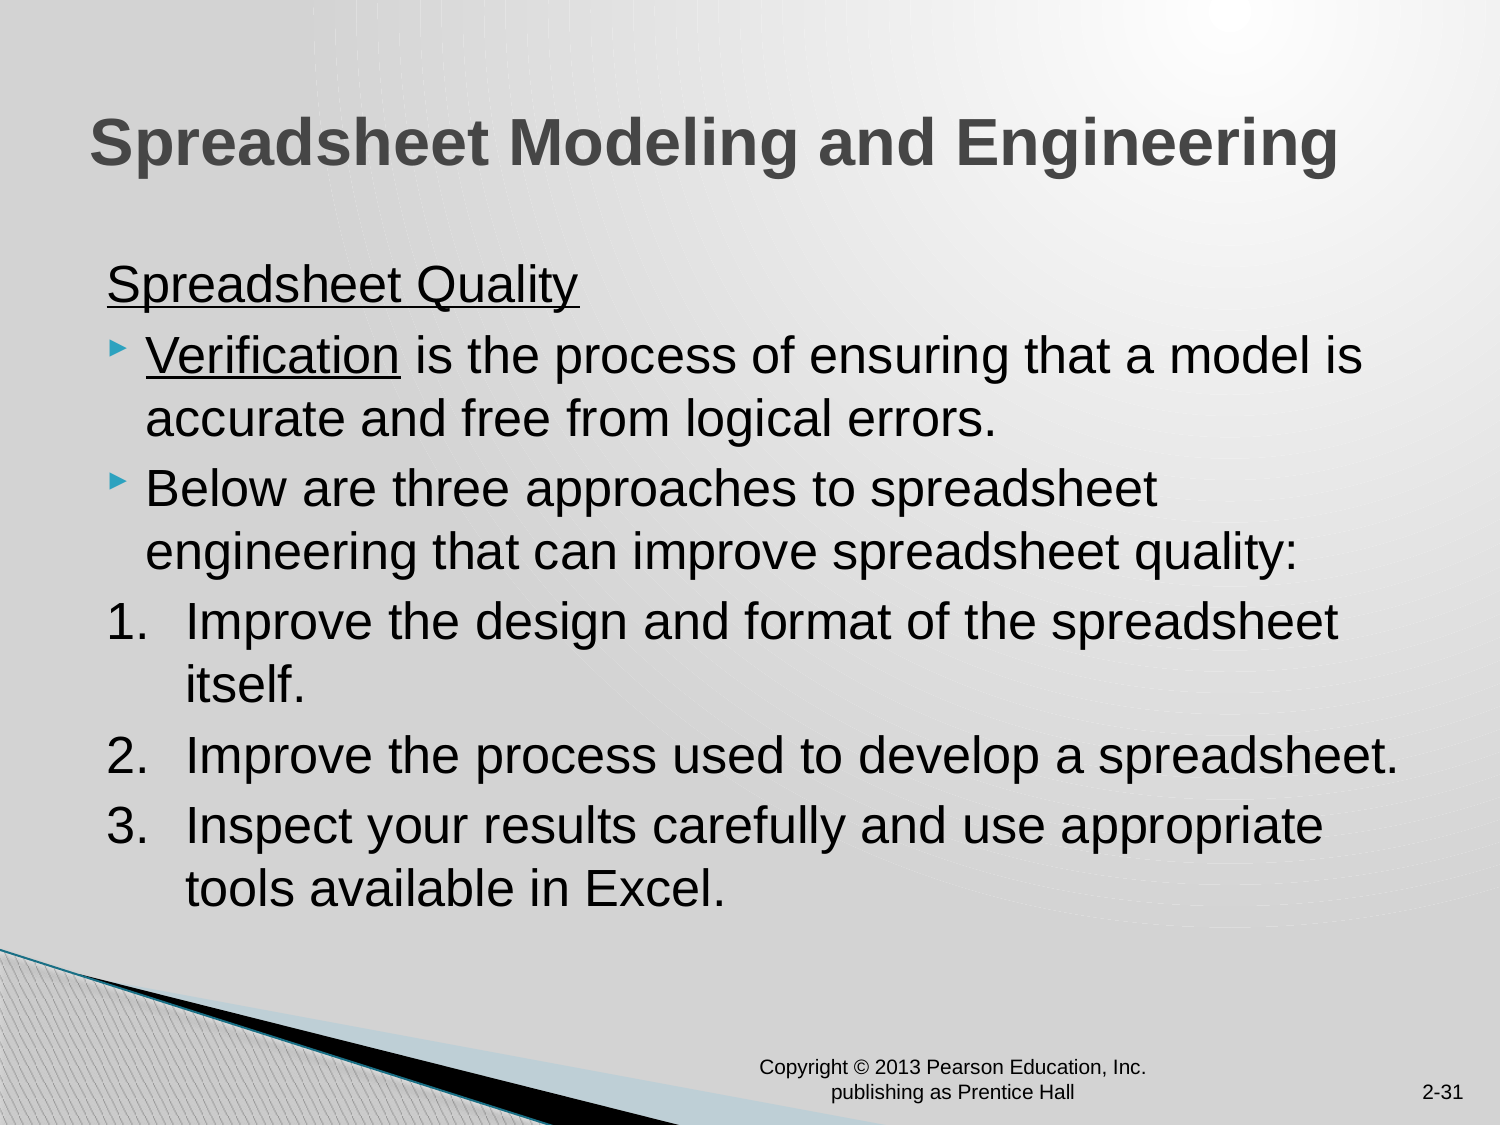

# Spreadsheet Modeling and Engineering
Spreadsheet Quality
Verification is the process of ensuring that a model is accurate and free from logical errors.
Below are three approaches to spreadsheet engineering that can improve spreadsheet quality:
Improve the design and format of the spreadsheet itself.
Improve the process used to develop a spreadsheet.
Inspect your results carefully and use appropriate tools available in Excel.
Copyright © 2013 Pearson Education, Inc. publishing as Prentice Hall
2-31